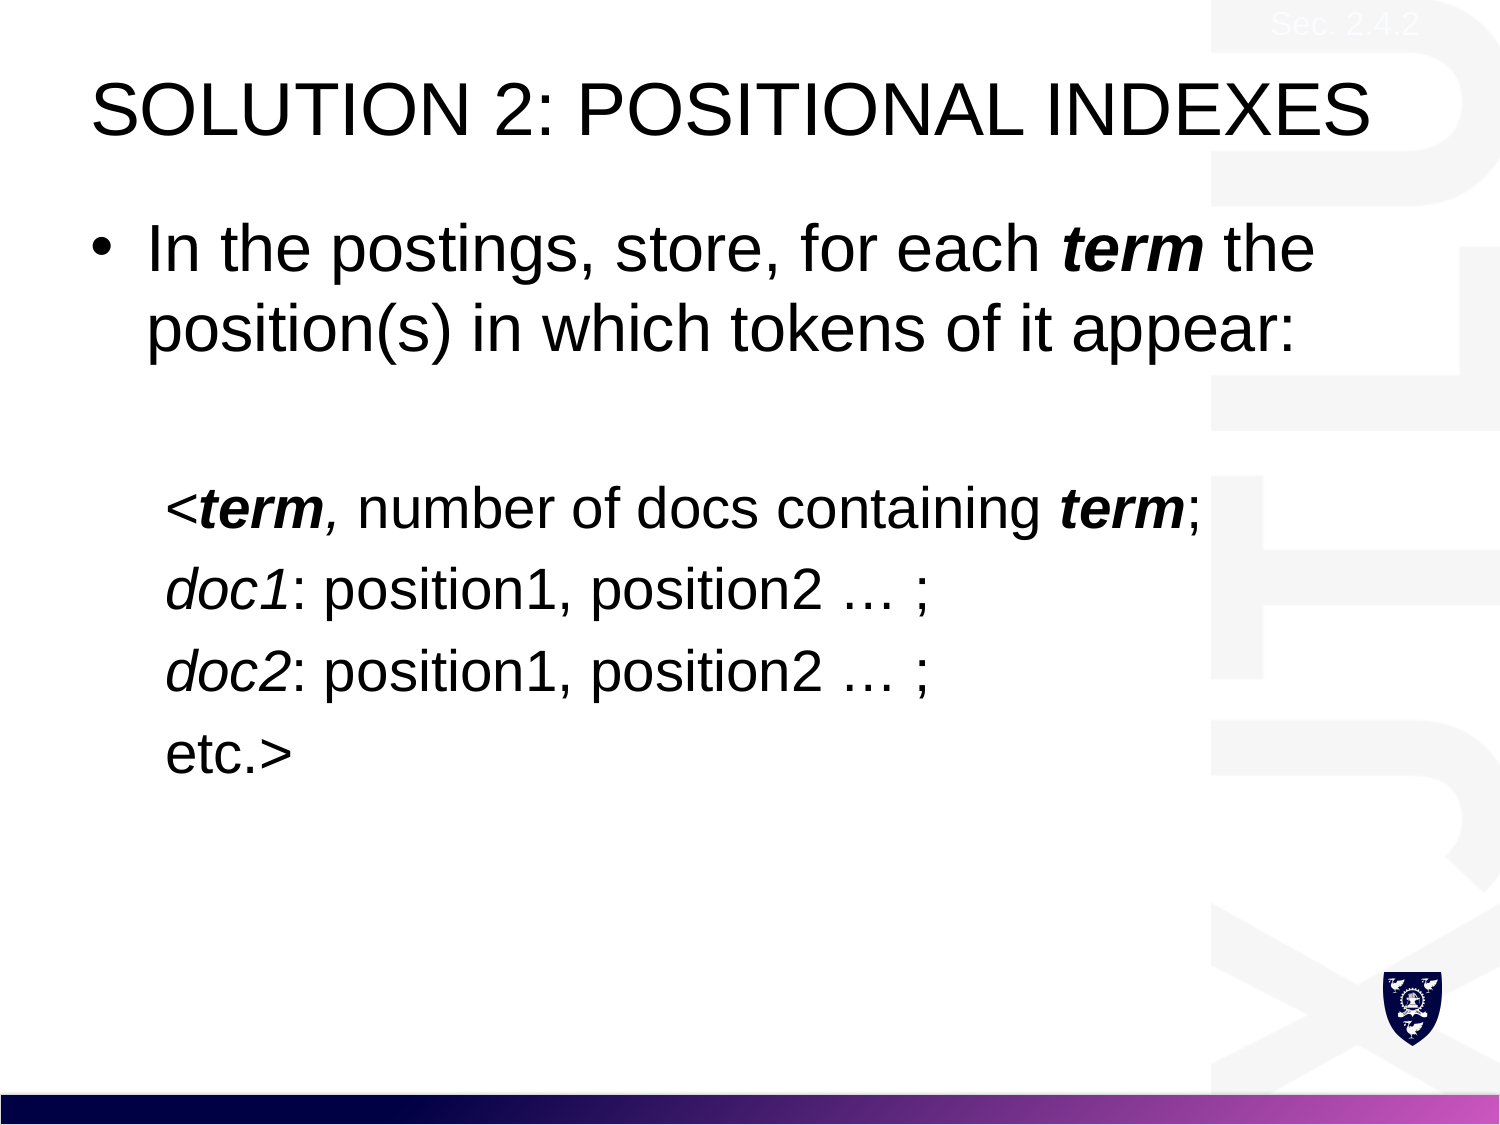

Sec. 2.4.2
# Solution 2: Positional indexes
In the postings, store, for each term the position(s) in which tokens of it appear:

<term, number of docs containing term;
doc1: position1, position2 … ;
doc2: position1, position2 … ;
etc.>